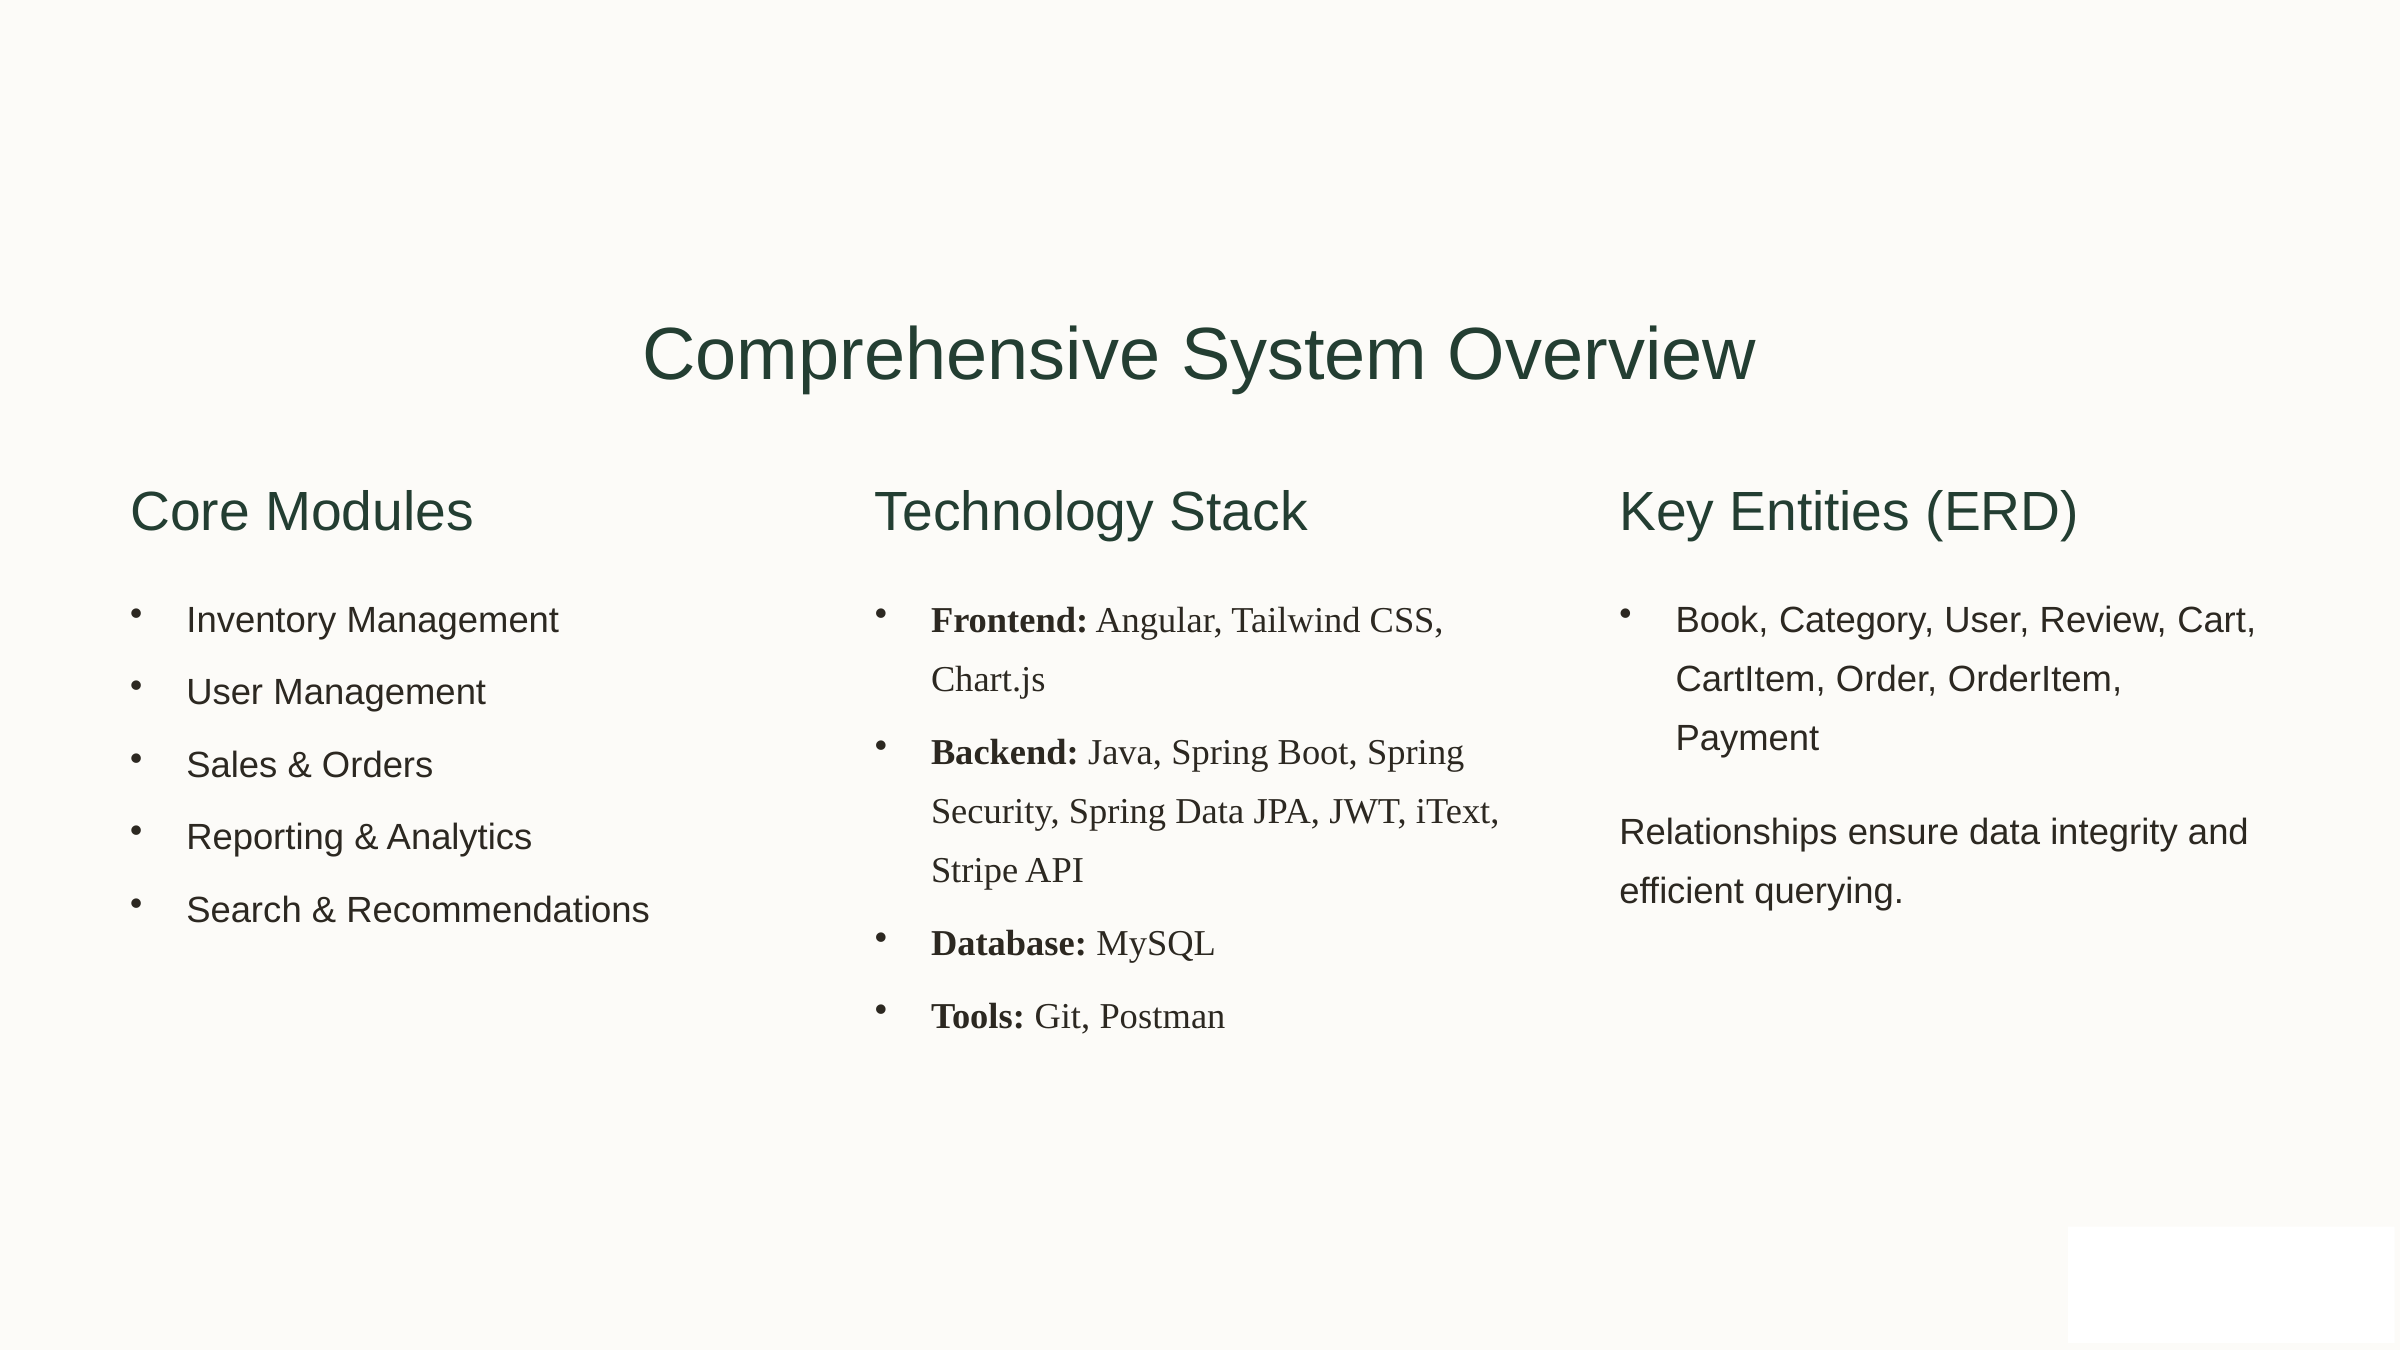

Comprehensive System Overview
Core Modules
Technology Stack
Key Entities (ERD)
Inventory Management
Frontend: Angular, Tailwind CSS, Chart.js
Book, Category, User, Review, Cart, CartItem, Order, OrderItem, Payment
User Management
Backend: Java, Spring Boot, Spring Security, Spring Data JPA, JWT, iText, Stripe API
Sales & Orders
Relationships ensure data integrity and efficient querying.
Reporting & Analytics
Search & Recommendations
Database: MySQL
Tools: Git, Postman